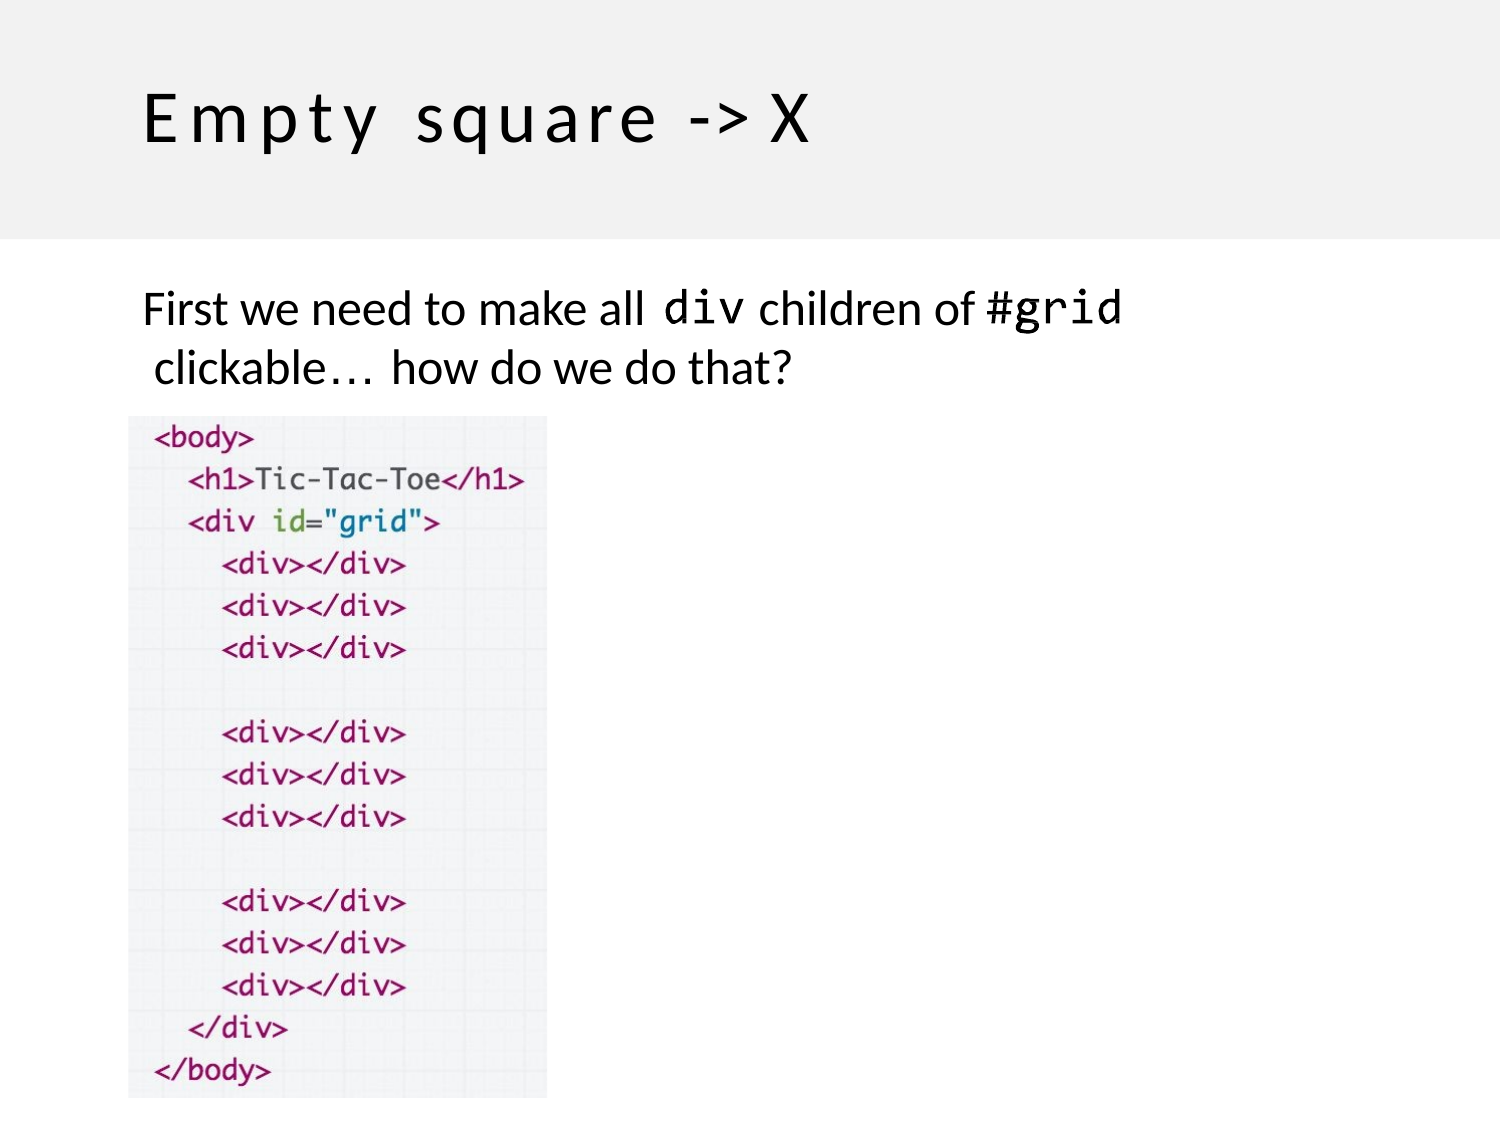

Empty square -> X
First we need to make all	children of  clickable… how do we do that?